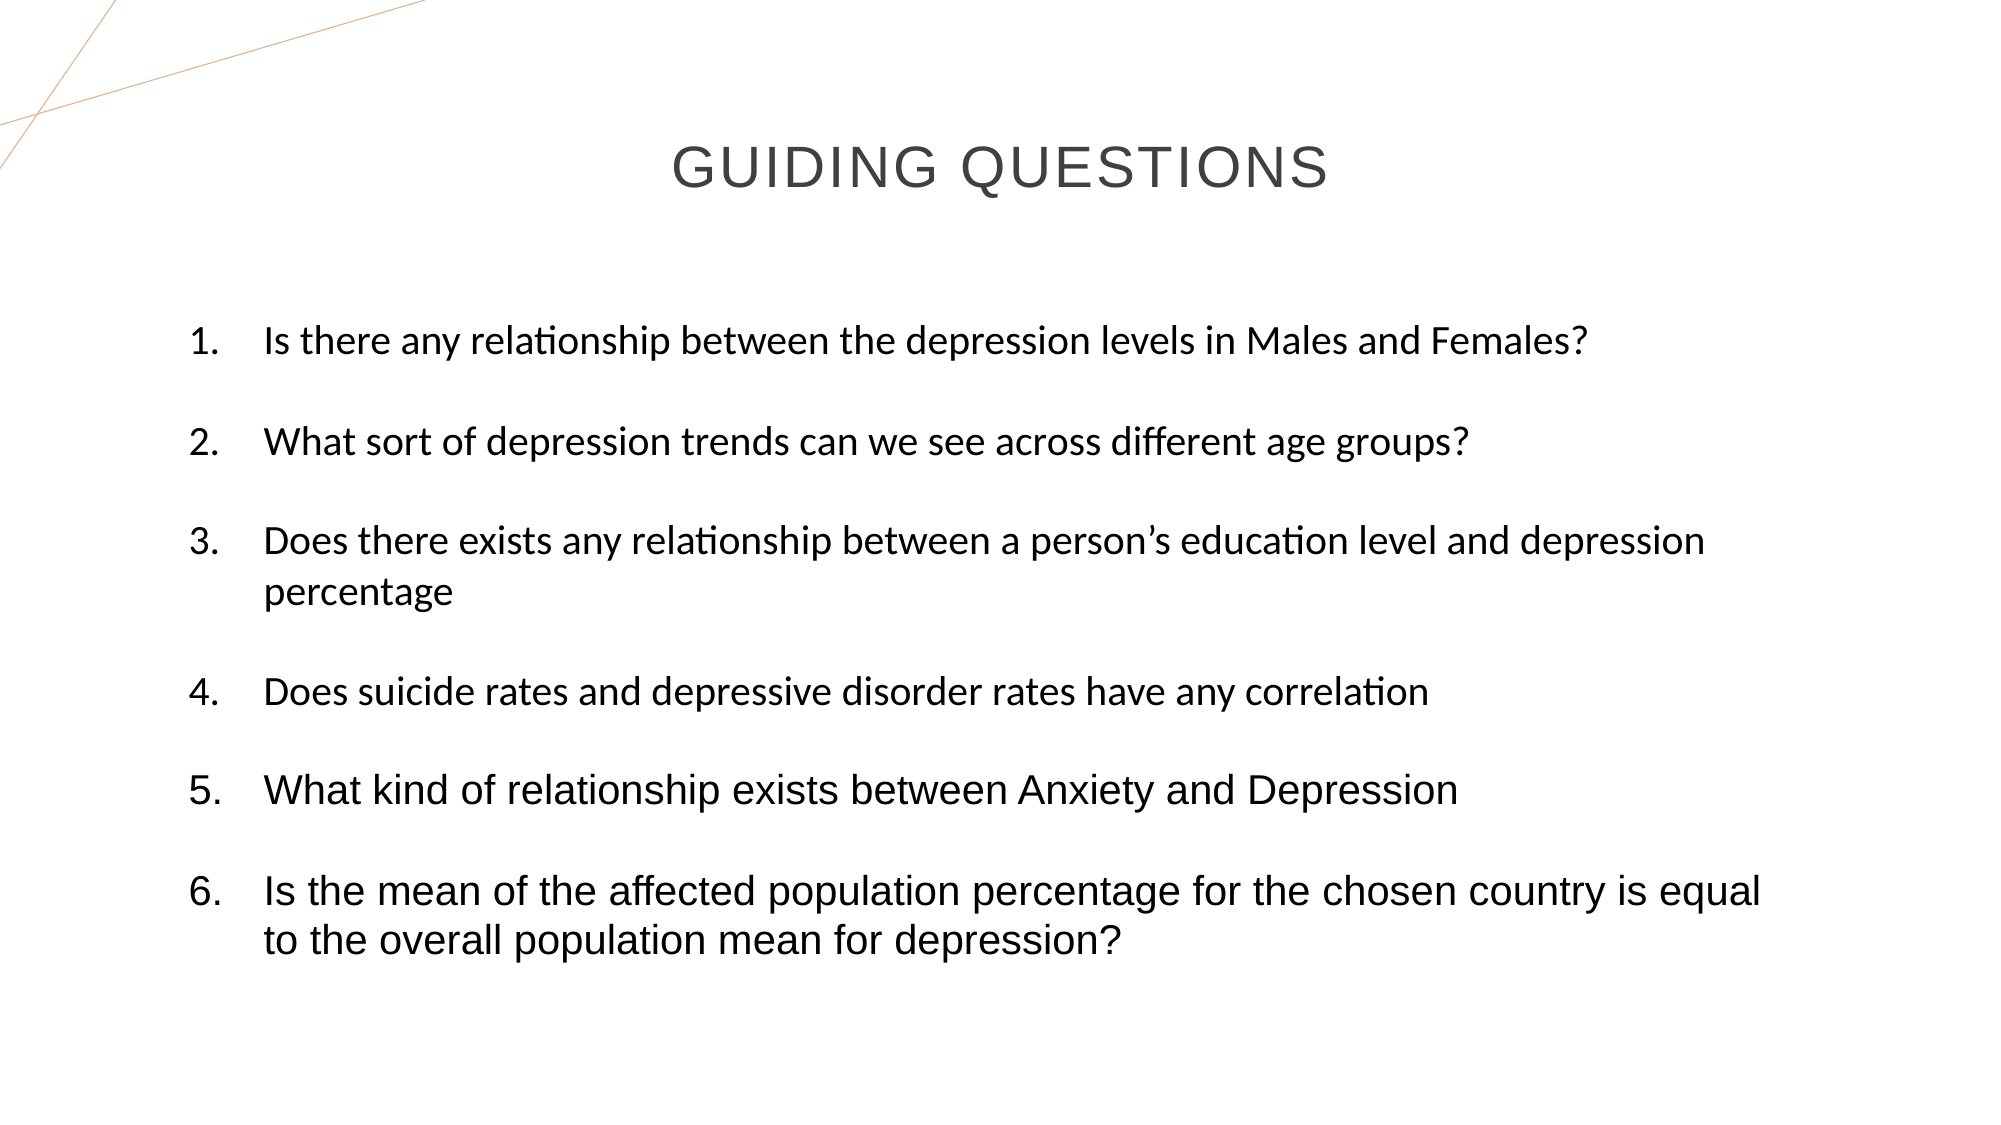

# Guiding questions

Is there any relationship between the depression levels in Males and Females?

What sort of depression trends can we see across different age groups?

Does there exists any relationship between a person’s education level and depression percentage

Does suicide rates and depressive disorder rates have any correlation

What kind of relationship exists between Anxiety and Depression

Is the mean of the affected population percentage for the chosen country is equal to the overall population mean for depression?